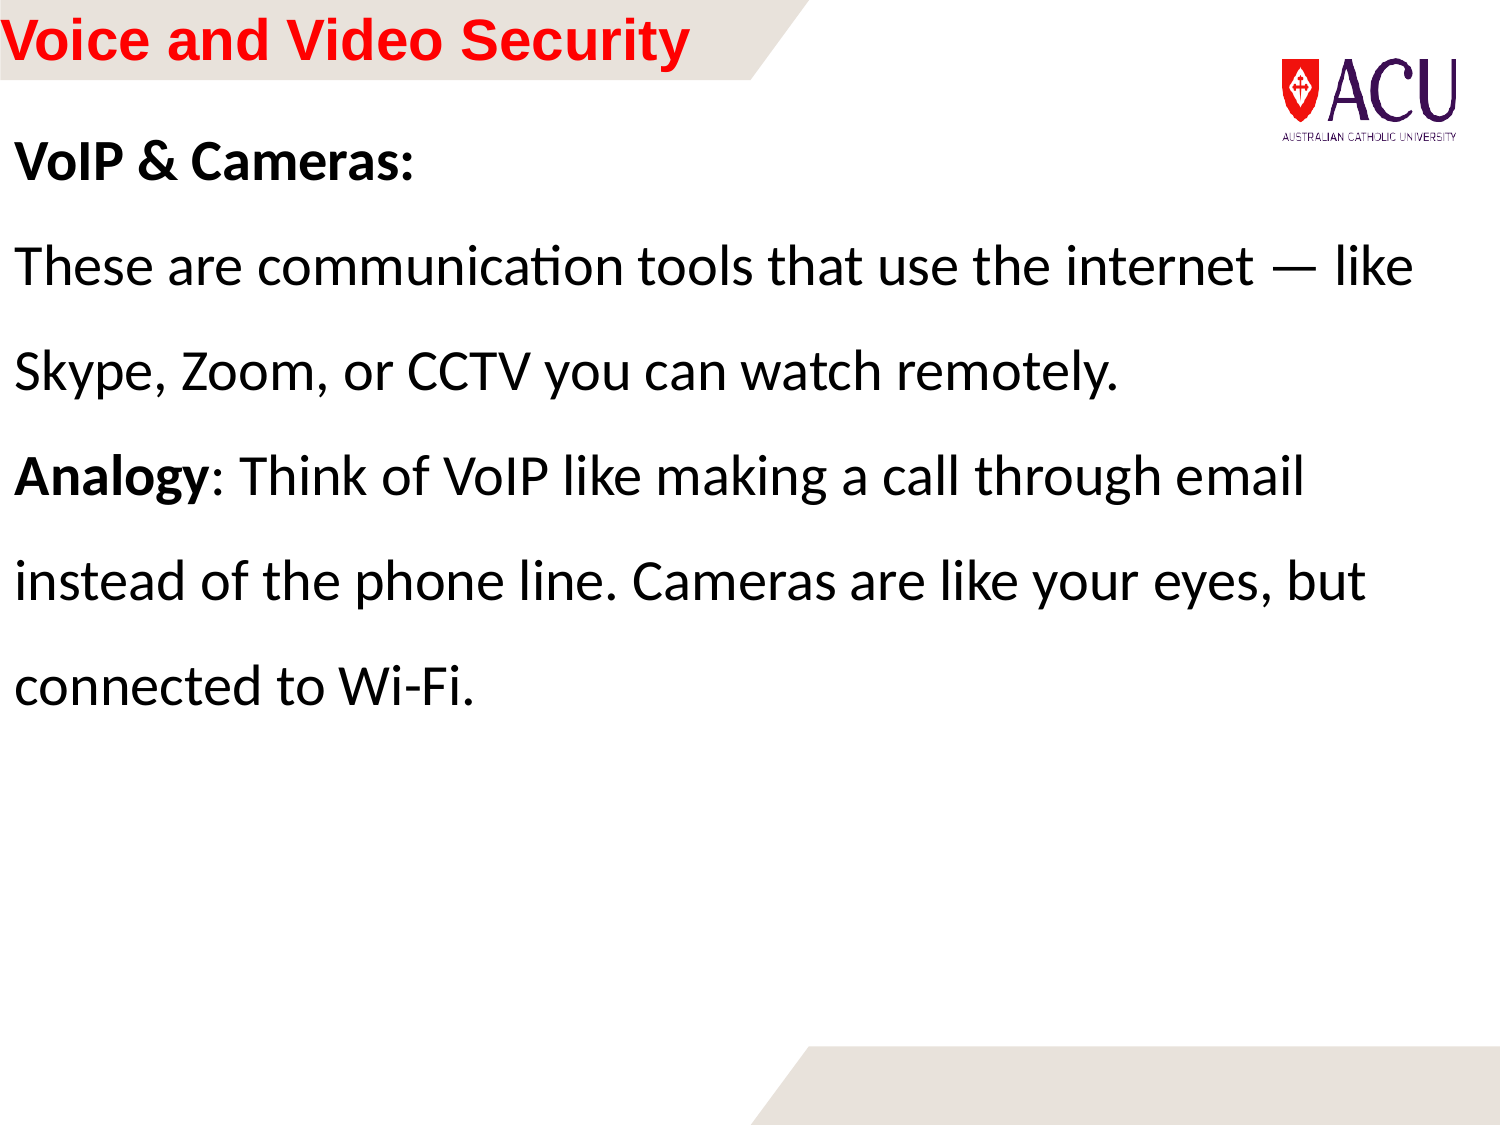

# Voice and Video Security
VoIP & Cameras:
These are communication tools that use the internet — like Skype, Zoom, or CCTV you can watch remotely.
Analogy: Think of VoIP like making a call through email instead of the phone line. Cameras are like your eyes, but connected to Wi-Fi.